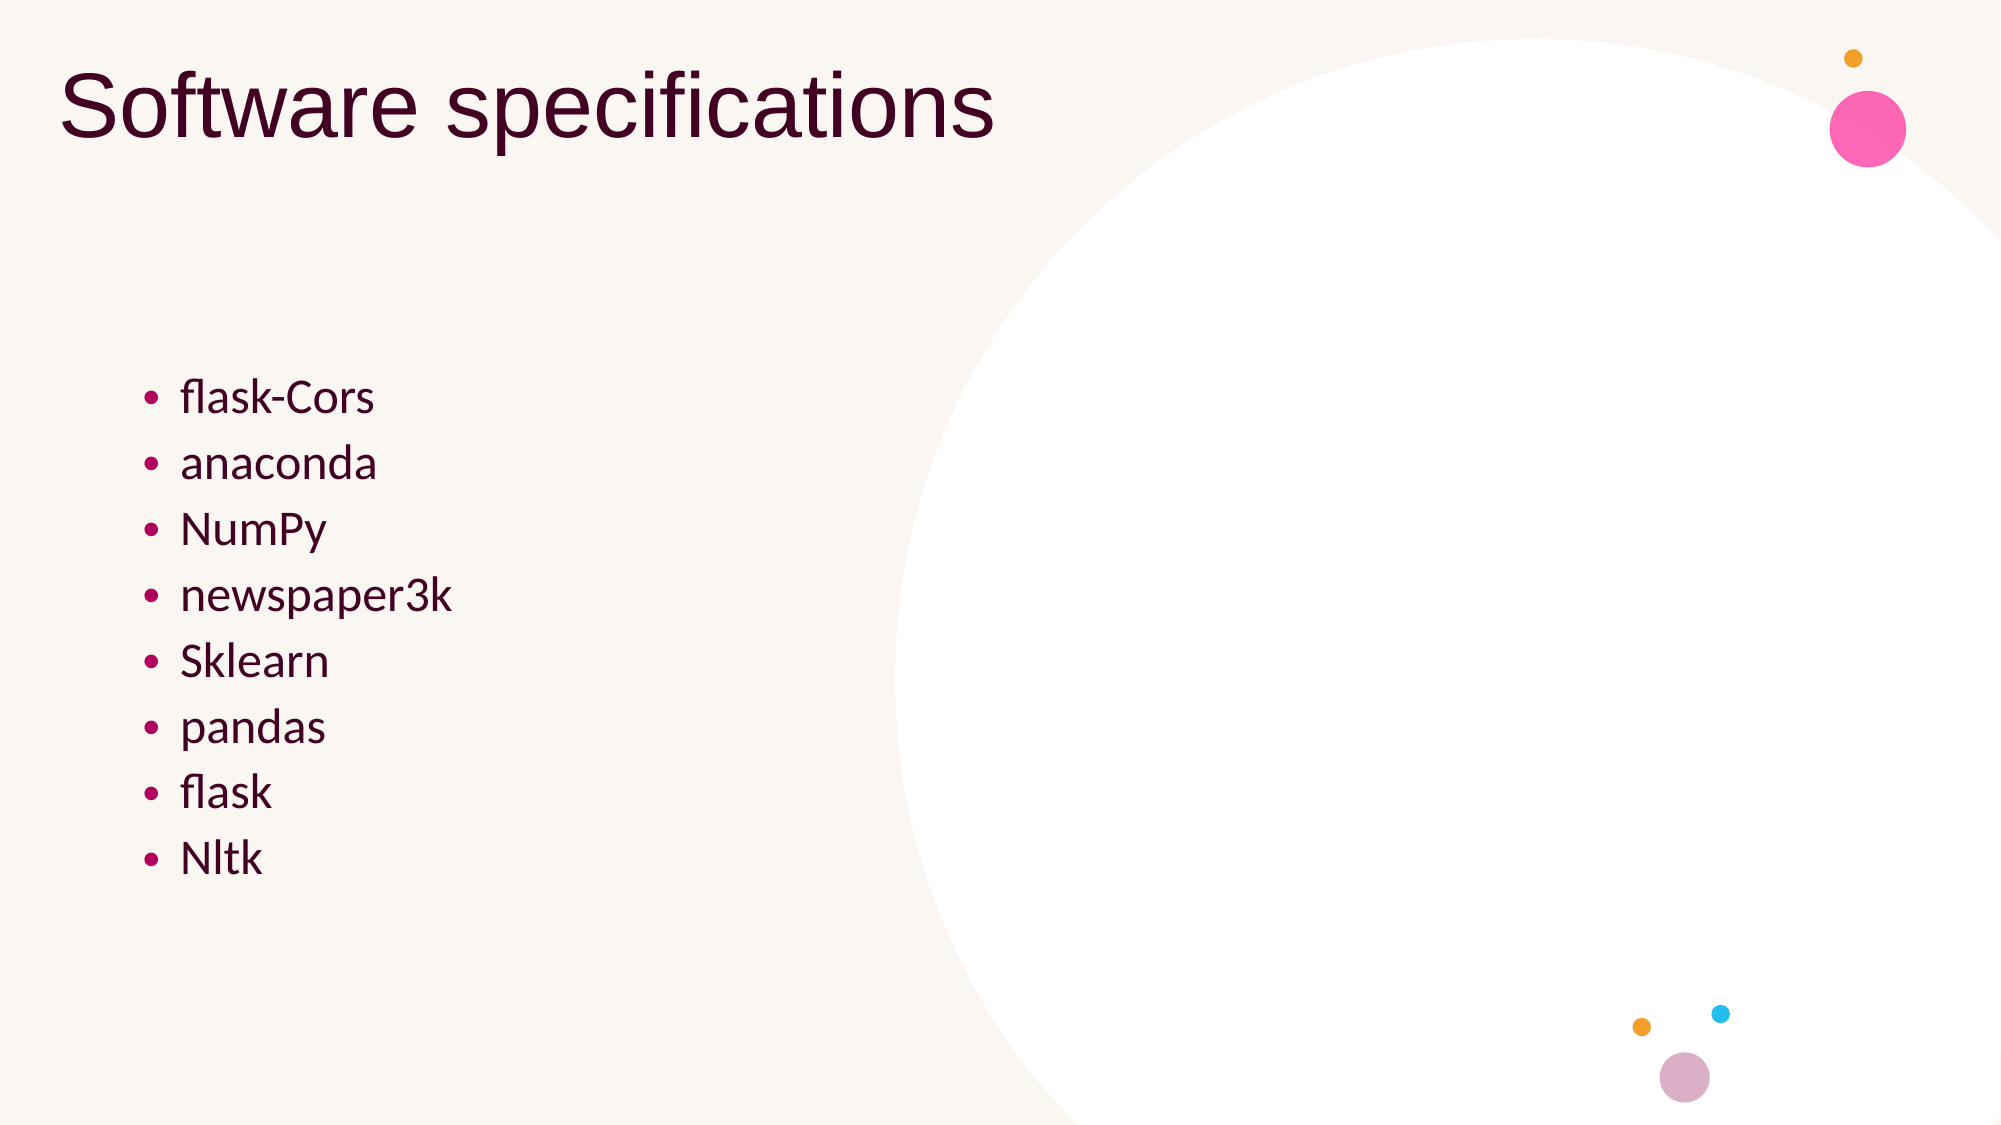

# Software specifications

flask-Cors
anaconda
NumPy
newspaper3k
Sklearn
pandas
flask
Nltk